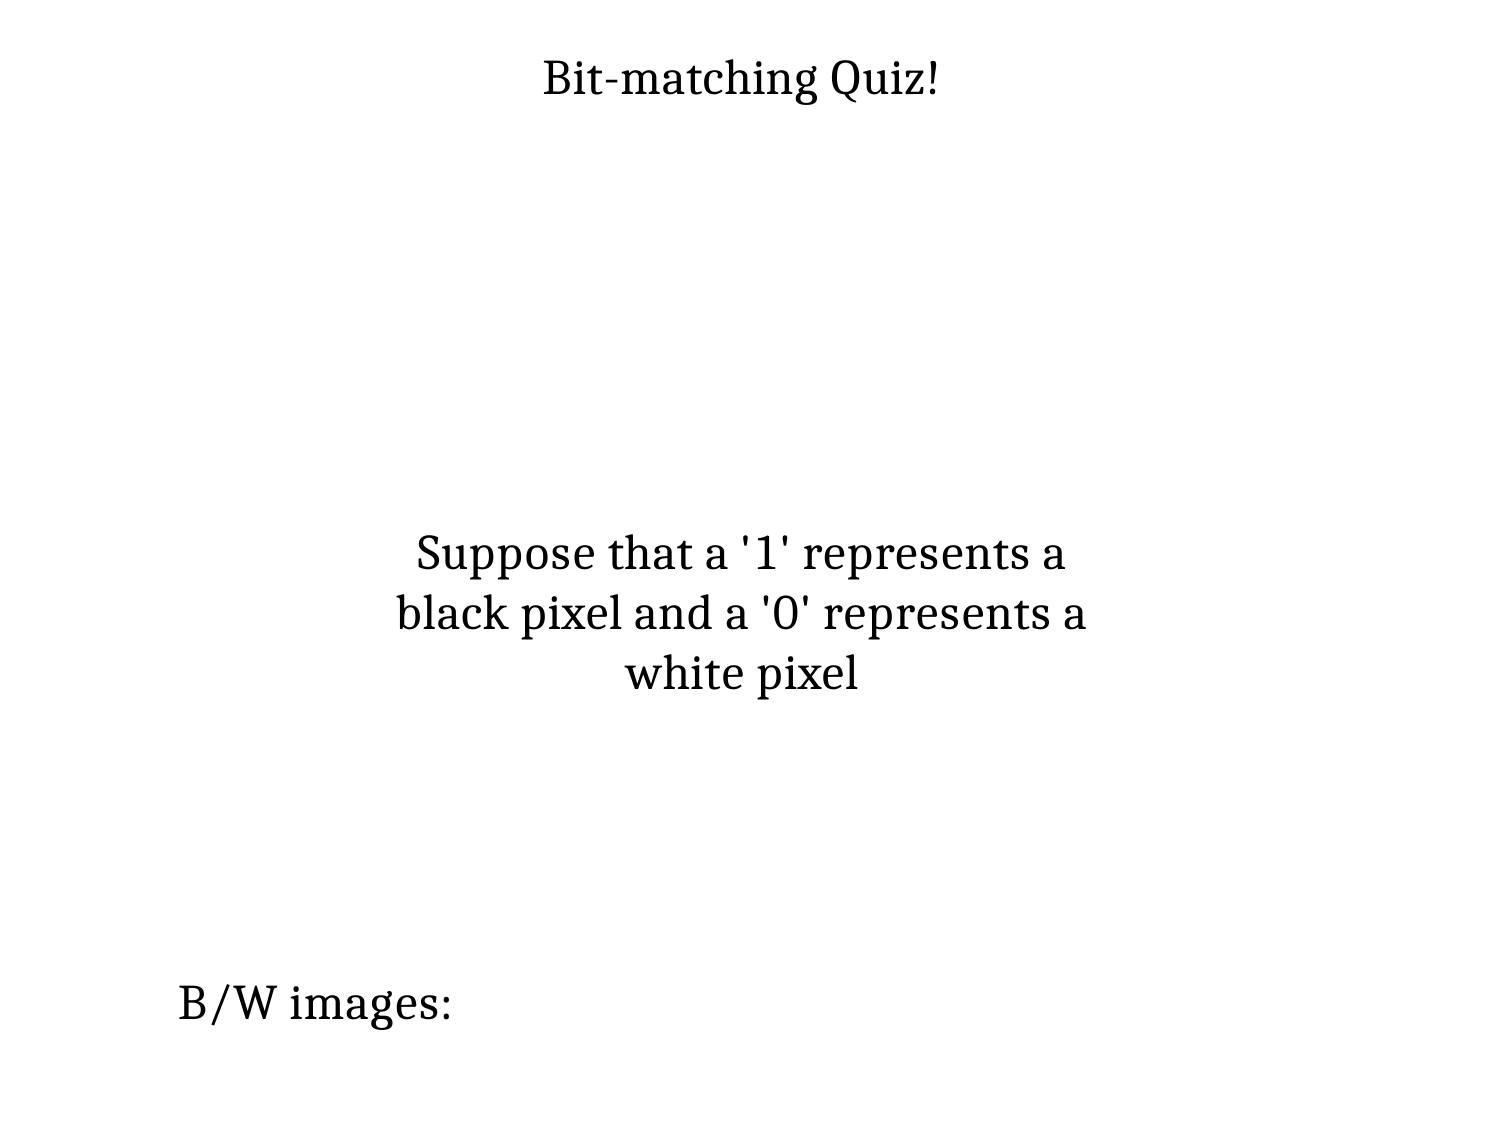

Bit-matching Quiz!
Suppose that a '1' represents a black pixel and a '0' represents a white pixel
B/W images: